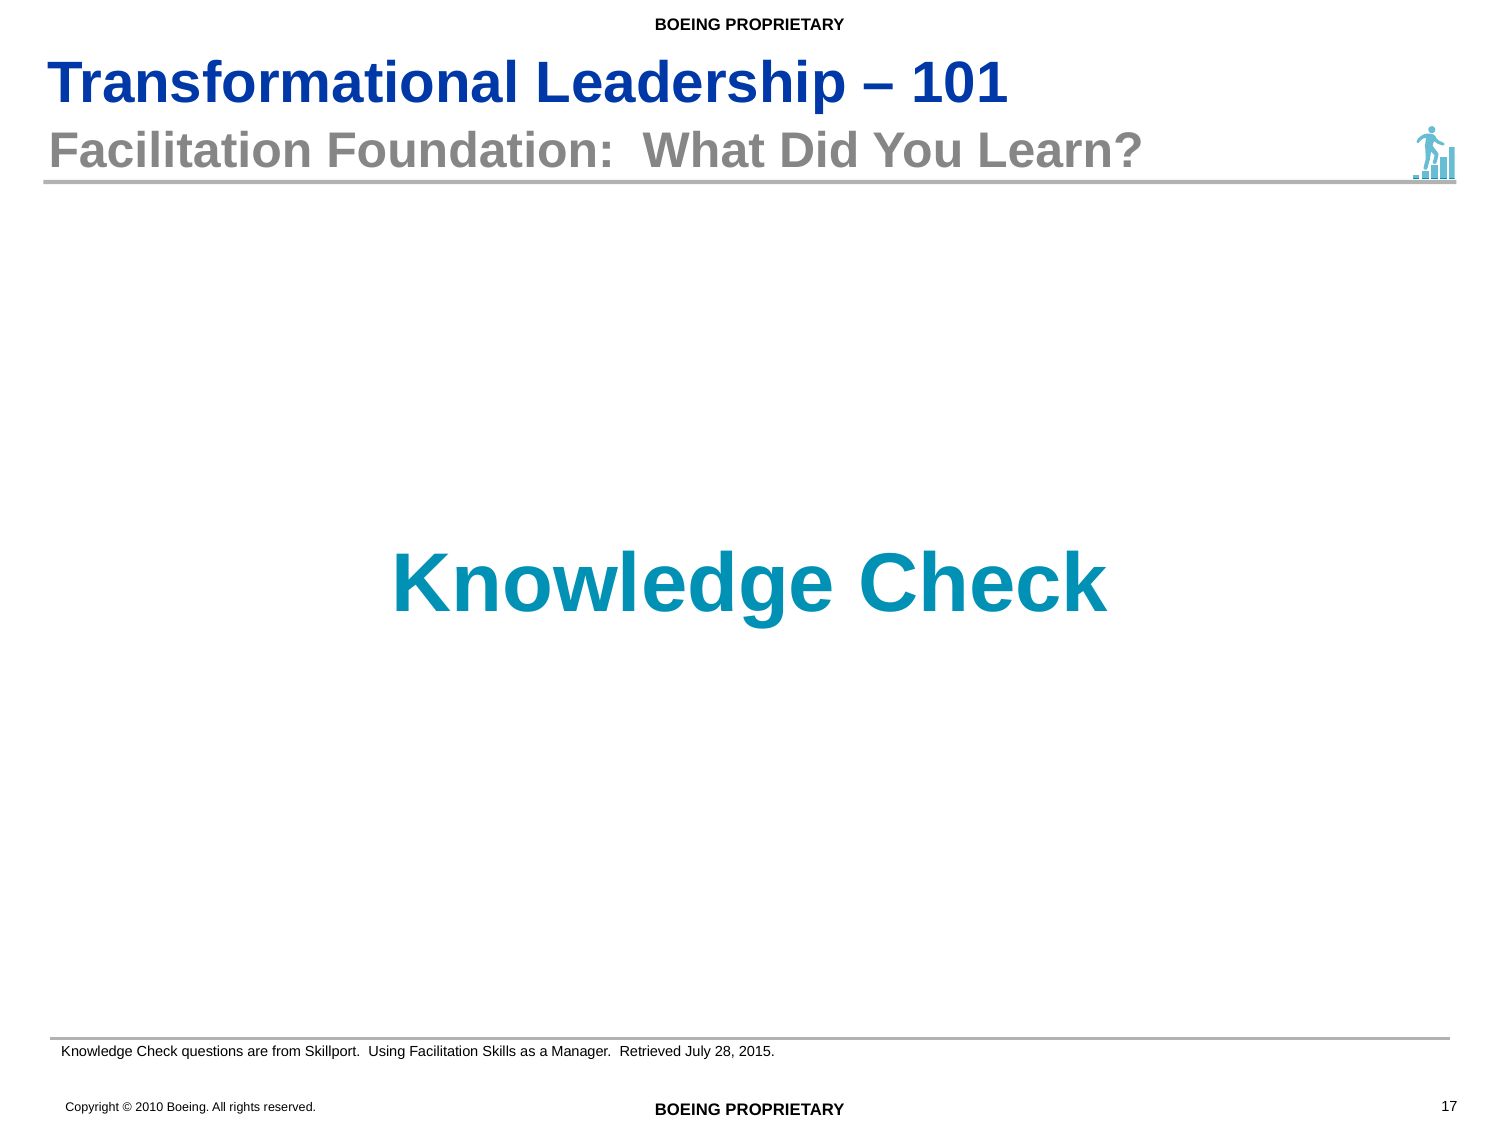

# Facilitation Foundation:  What Did You Learn?
Knowledge Check questions are from Skillport.  Using Facilitation Skills as a Manager.  Retrieved July 28, 2015.
17